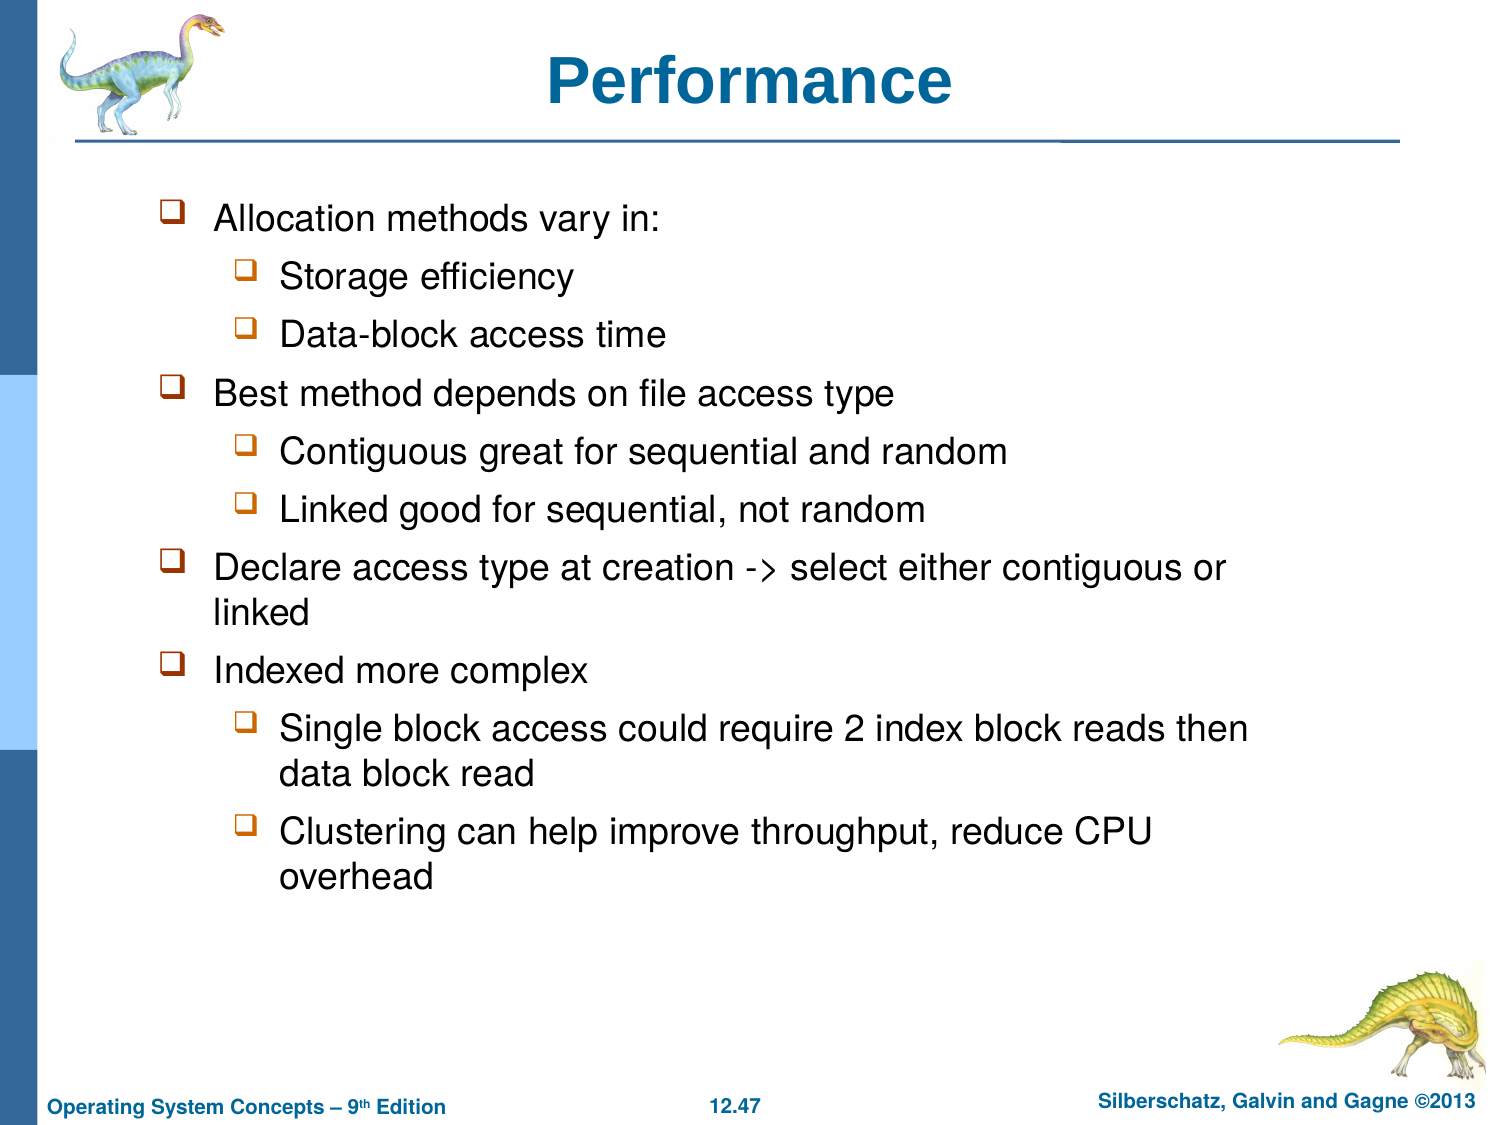

# Performance
Allocation methods vary in:
Storage efficiency
Data-block access time
Best method depends on file access type
Contiguous great for sequential and random
Linked good for sequential, not random
Declare access type at creation -> select either contiguous or linked
Indexed more complex
Single block access could require 2 index block reads then data block read
Clustering can help improve throughput, reduce CPU overhead